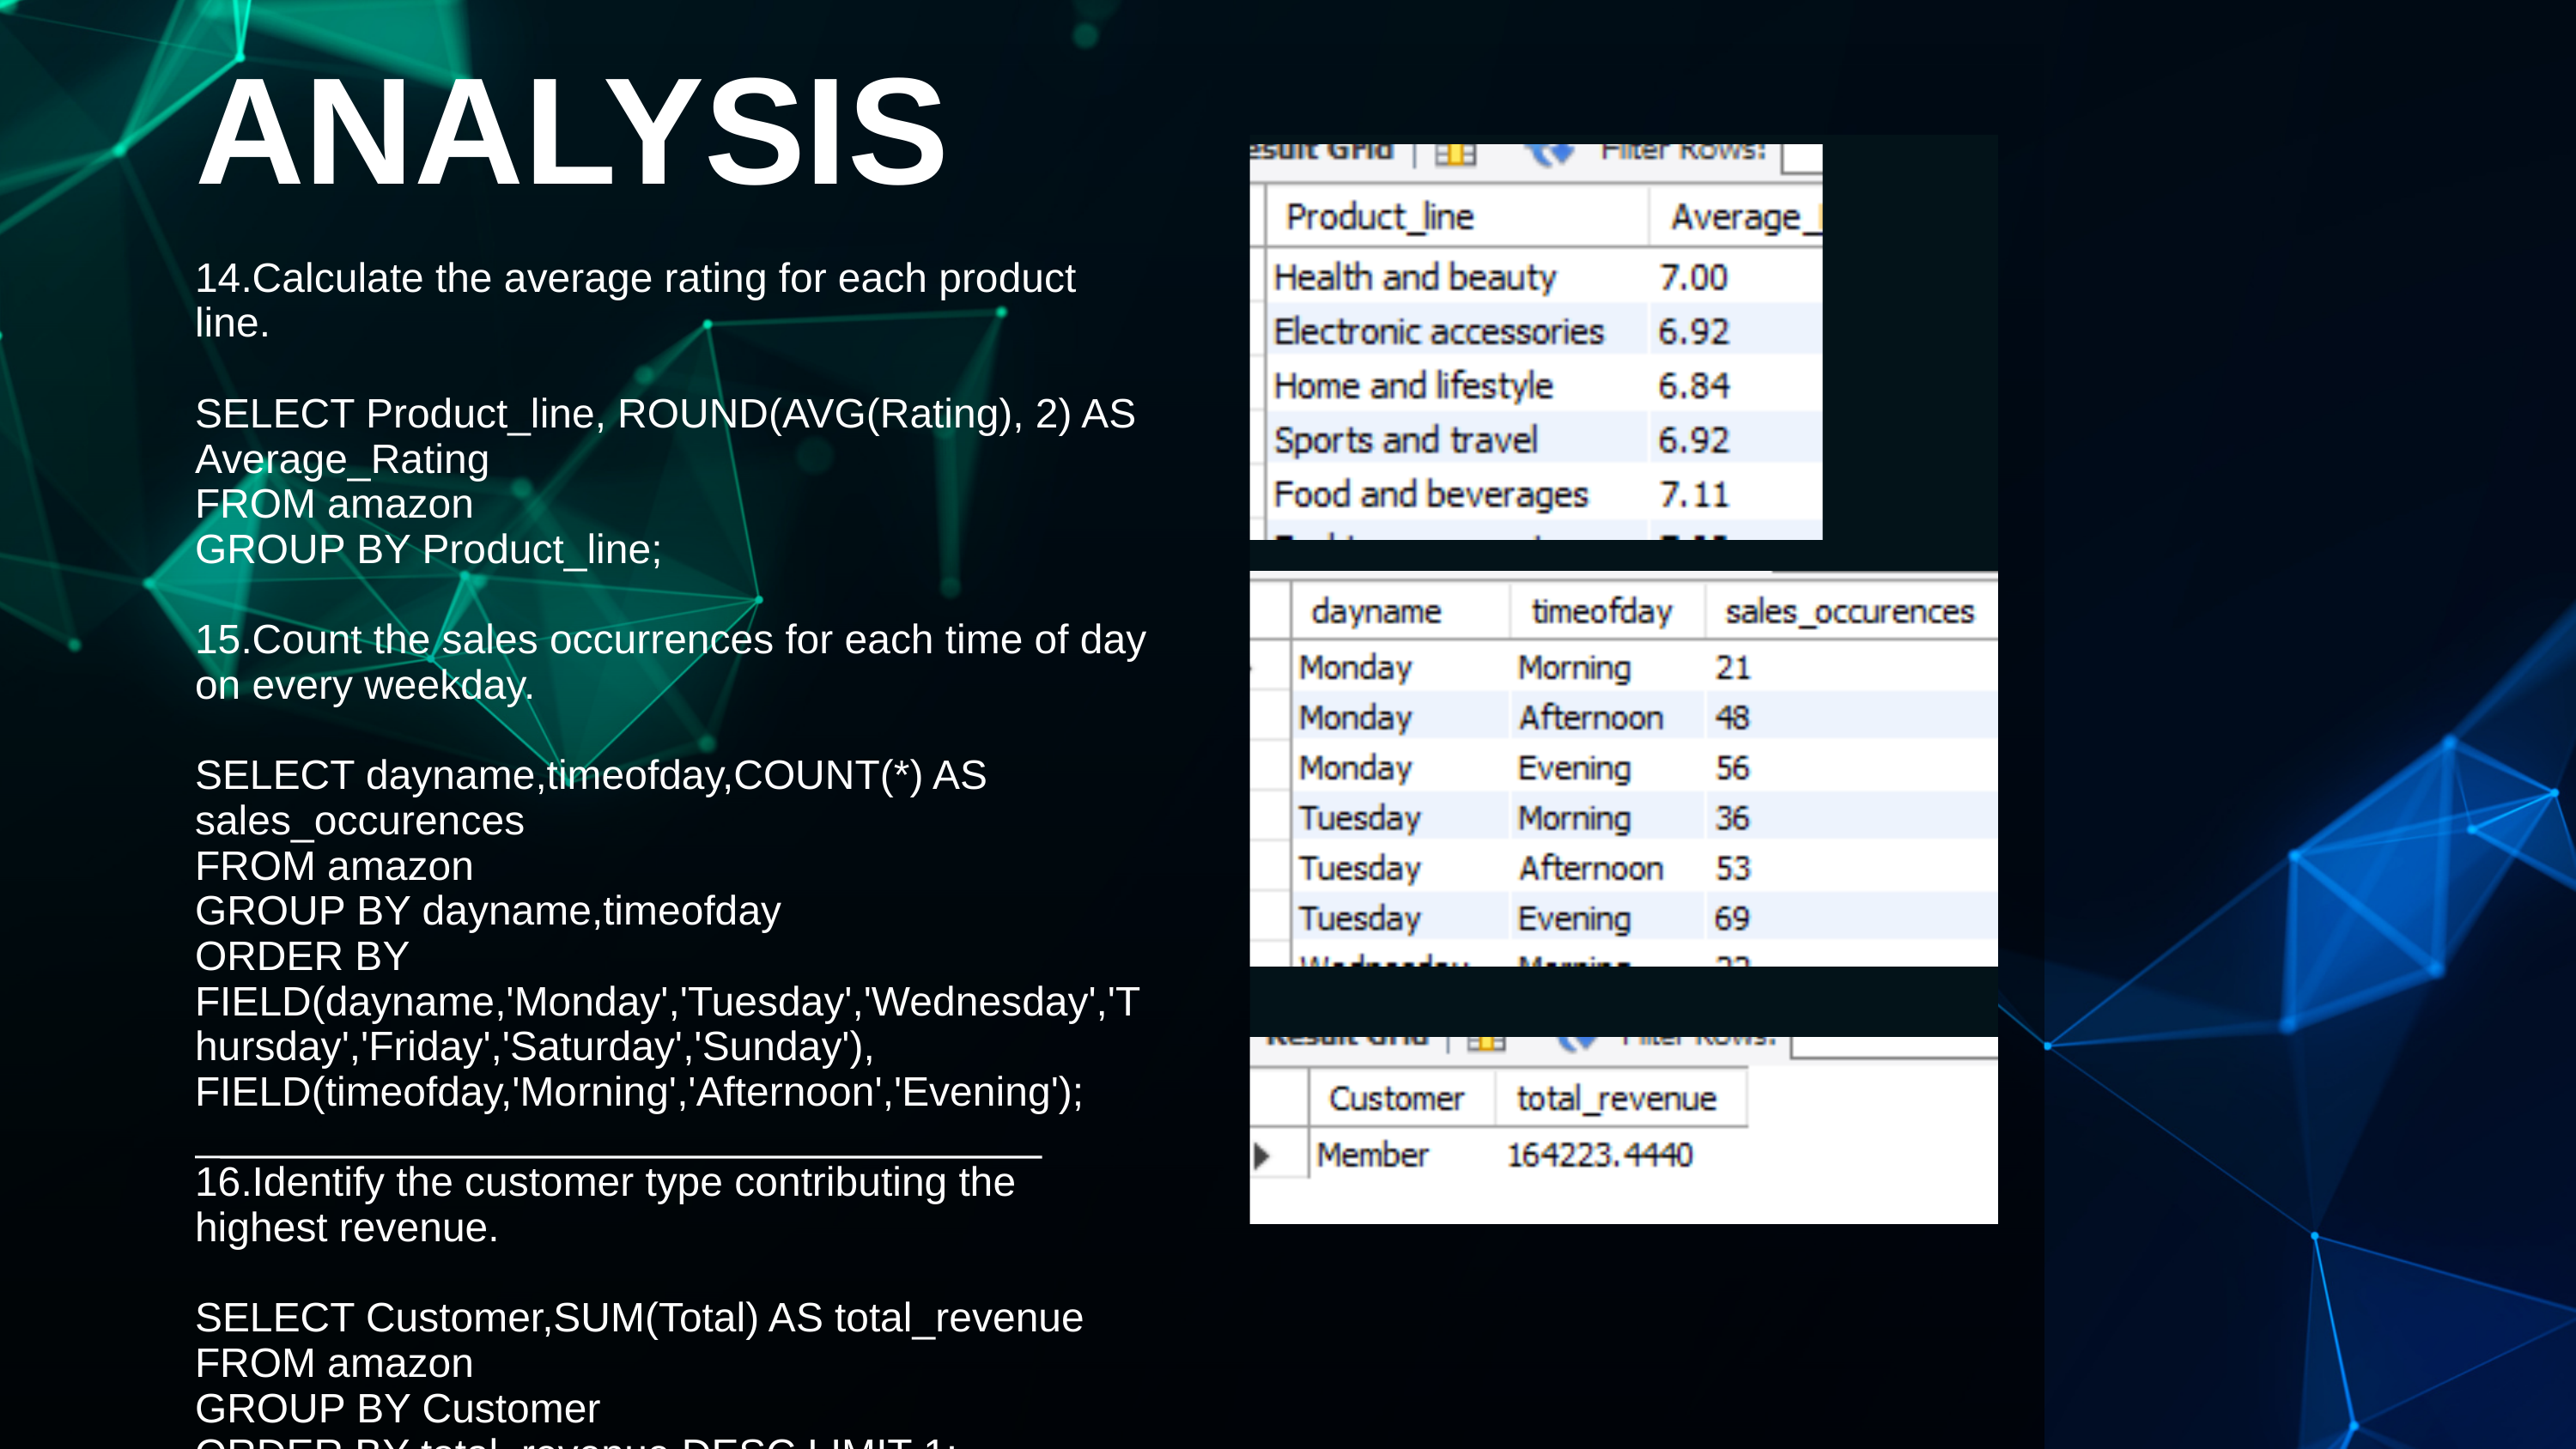

ANALYSIS

14.Calculate the average rating for each product line.

SELECT Product_line, ROUND(AVG(Rating), 2) AS Average_Rating
FROM amazon
GROUP BY Product_line;

15.Count the sales occurrences for each time of day on every weekday.

SELECT dayname,timeofday,COUNT(*) AS sales_occurences
FROM amazon
GROUP BY dayname,timeofday
ORDER BY FIELD(dayname,'Monday','Tuesday','Wednesday','Thursday','Friday','Saturday','Sunday'),
FIELD(timeofday,'Morning','Afternoon','Evening');

16.Identify the customer type contributing the highest revenue.

SELECT Customer,SUM(Total) AS total_revenue
FROM amazon
GROUP BY Customer
ORDER BY total_revenue DESC LIMIT 1;